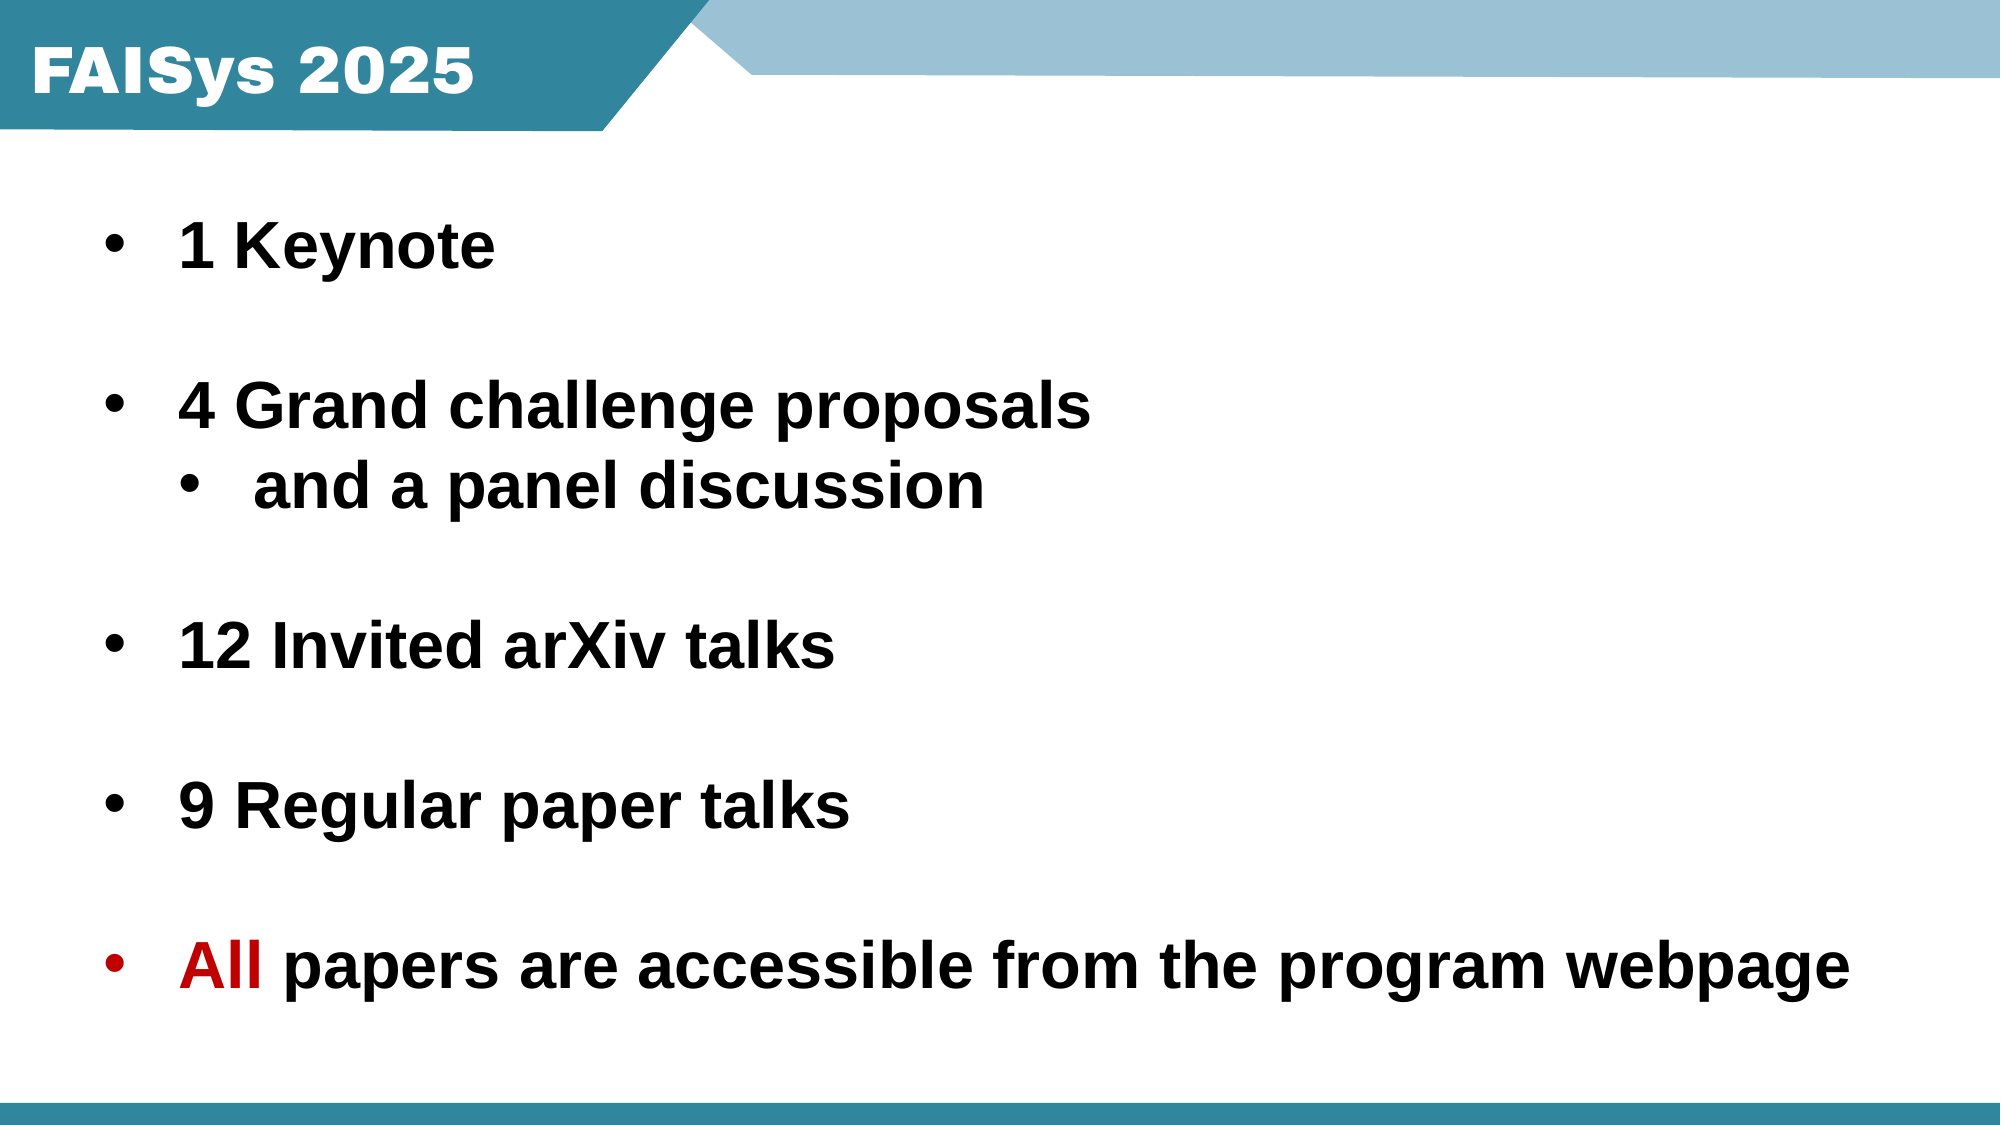

FAISys 2025

1 Keynote

4 Grand challenge proposals
and a panel discussion

12 Invited arXiv talks

9 Regular paper talks

All papers are accessible from the program webpage